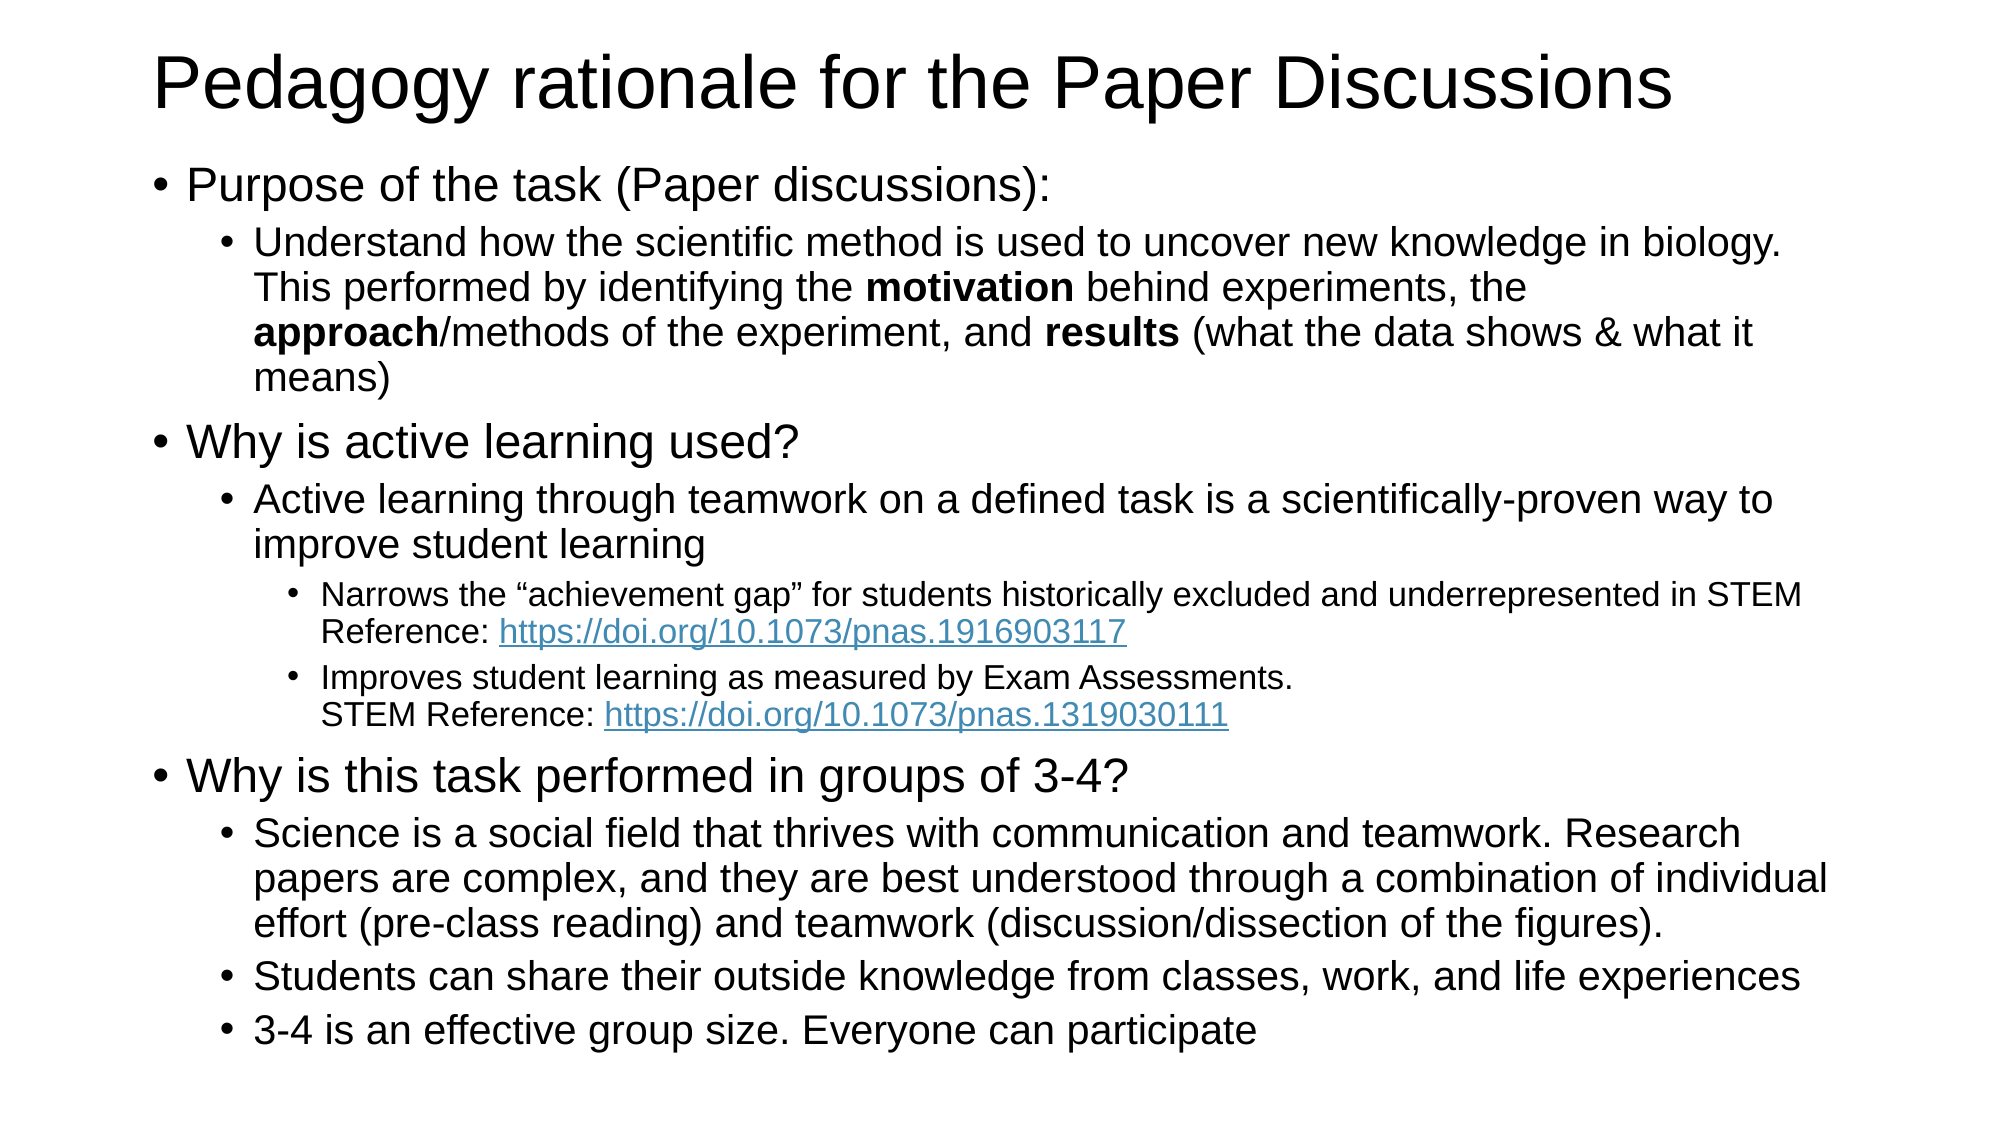

# Pedagogy rationale for the Paper Discussions
Purpose of the task (Paper discussions):
Understand how the scientific method is used to uncover new knowledge in biology. This performed by identifying the motivation behind experiments, the approach/methods of the experiment, and results (what the data shows & what it means)
Why is active learning used?
Active learning through teamwork on a defined task is a scientifically-proven way to improve student learning
Narrows the “achievement gap” for students historically excluded and underrepresented in STEM Reference: https://doi.org/10.1073/pnas.1916903117
Improves student learning as measured by Exam Assessments.
STEM Reference: https://doi.org/10.1073/pnas.1319030111
Why is this task performed in groups of 3-4?
Science is a social field that thrives with communication and teamwork. Research papers are complex, and they are best understood through a combination of individual effort (pre-class reading) and teamwork (discussion/dissection of the figures).
Students can share their outside knowledge from classes, work, and life experiences
3-4 is an effective group size. Everyone can participate